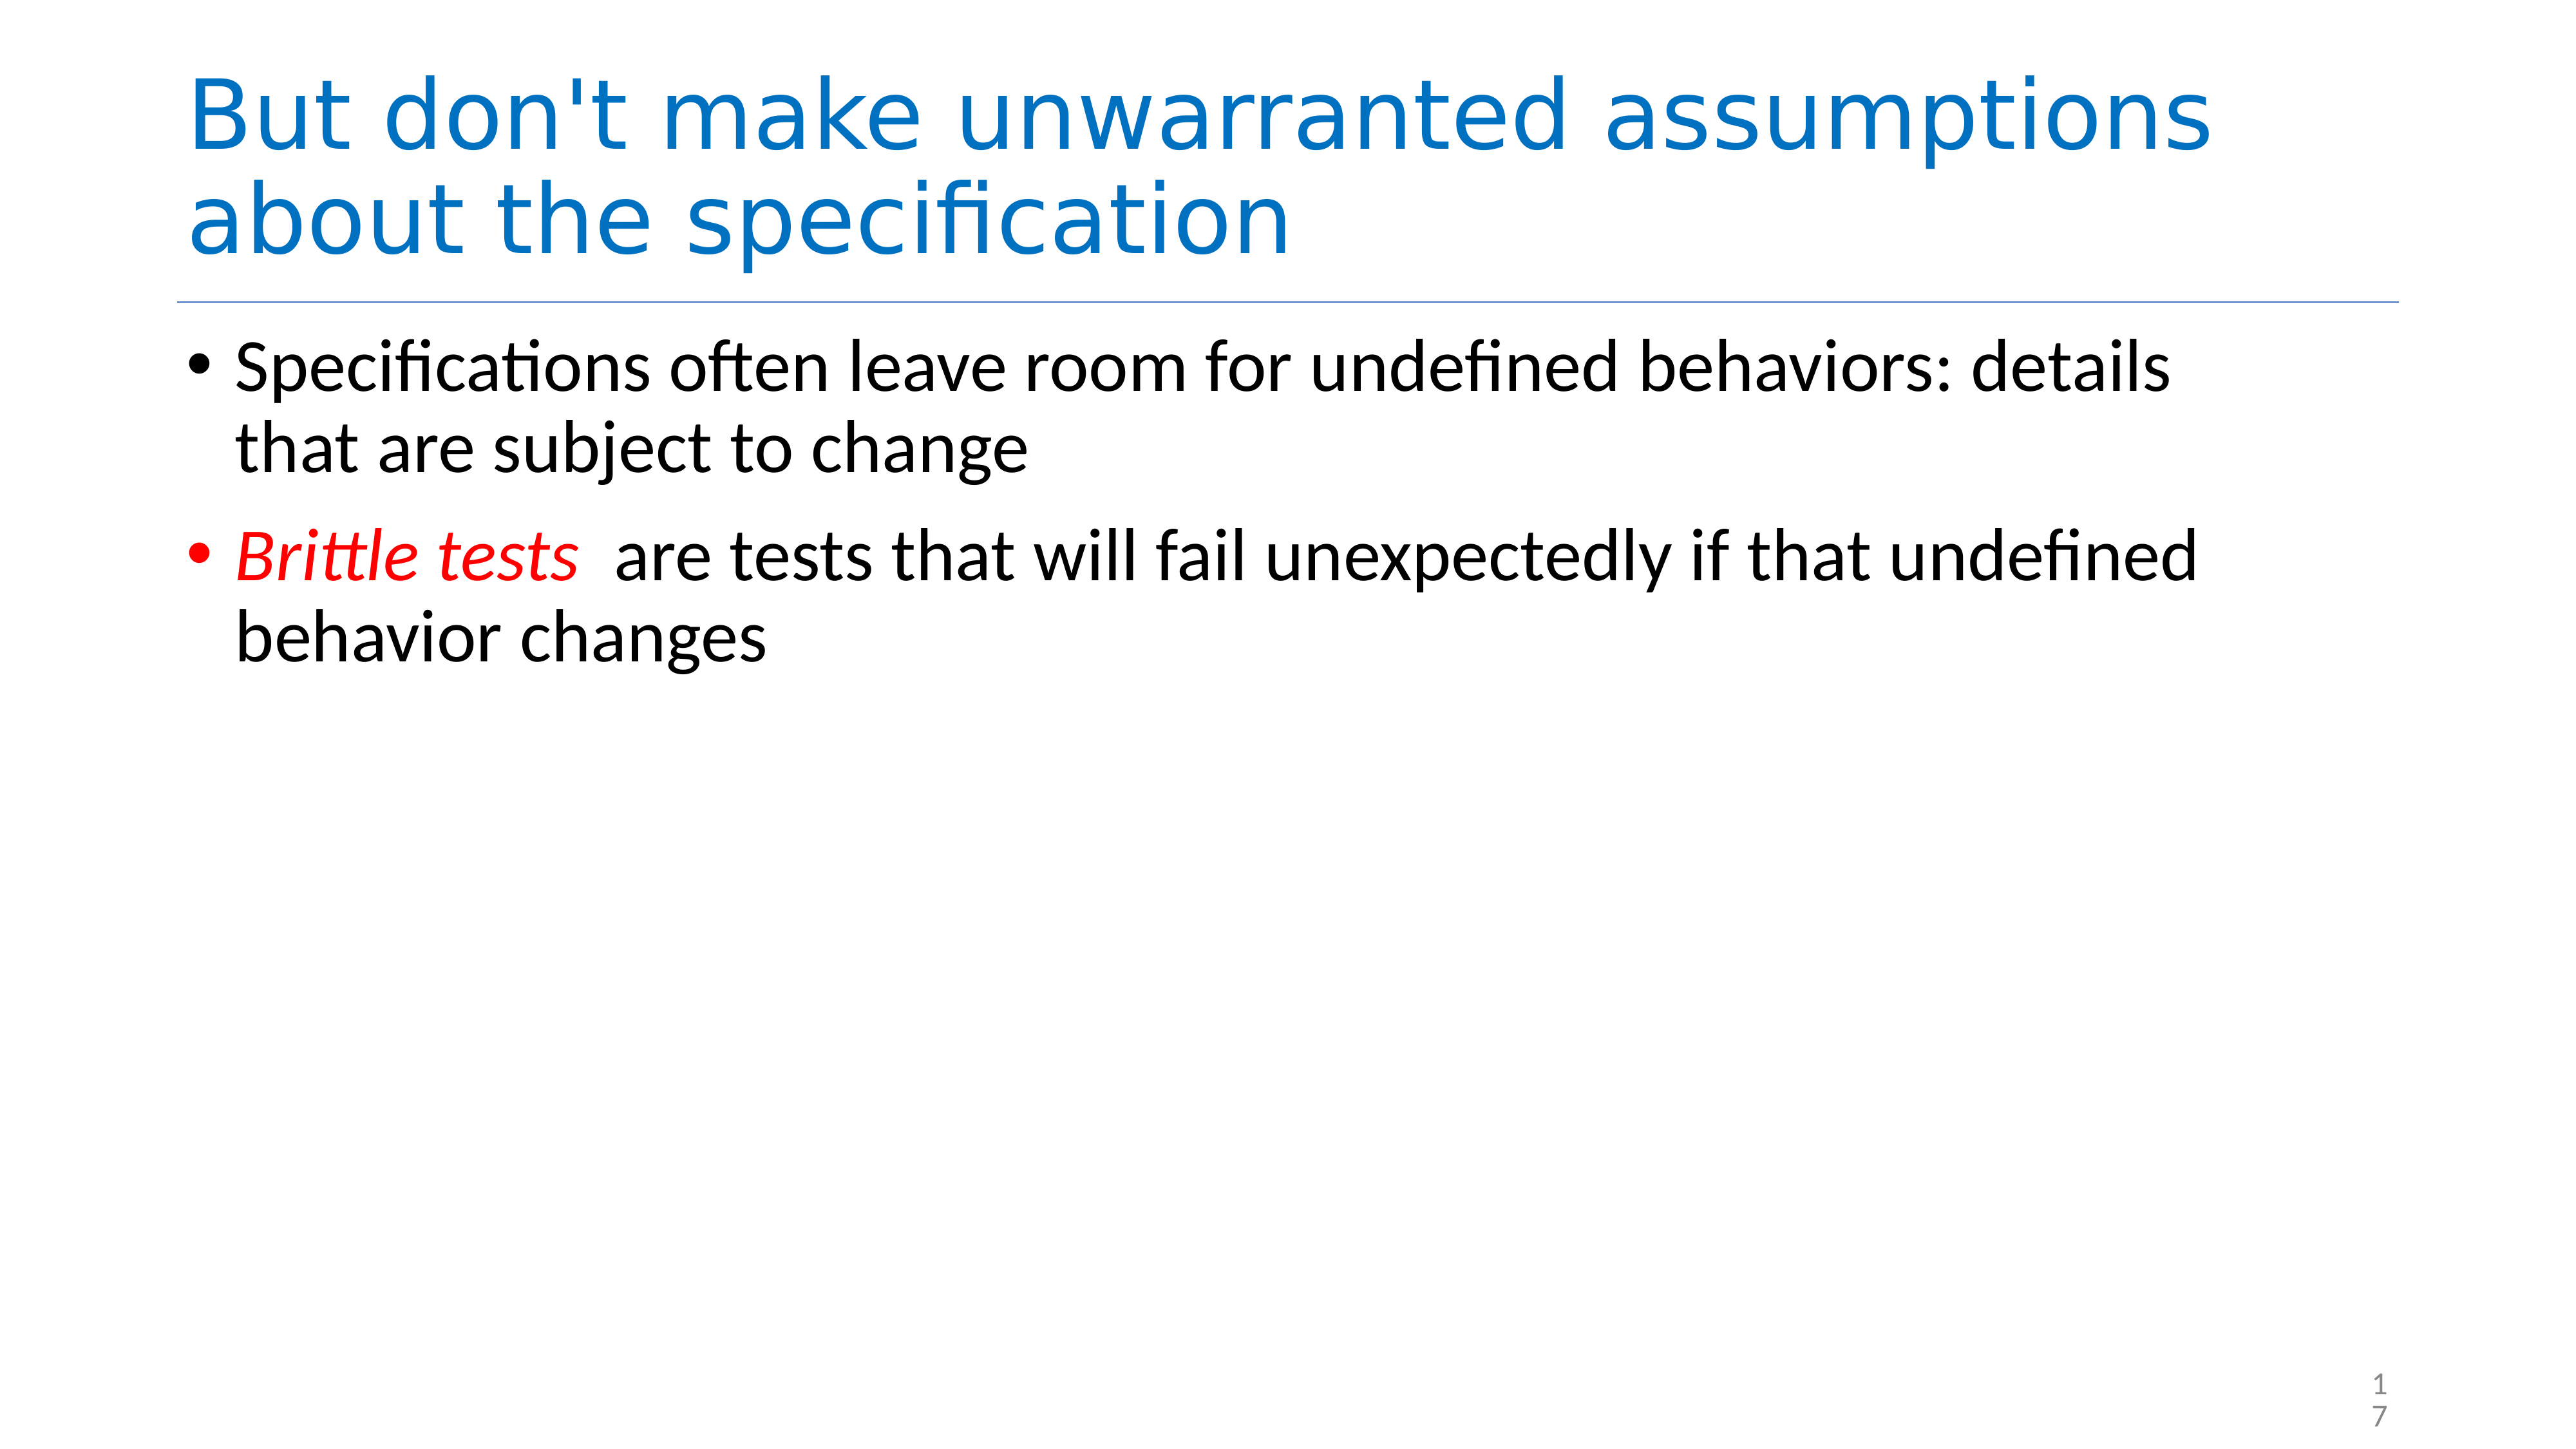

# But don't make unwarranted assumptions about the specification
Specifications often leave room for undefined behaviors: details that are subject to change
Brittle tests  are tests that will fail unexpectedly if that undefined behavior changes

17